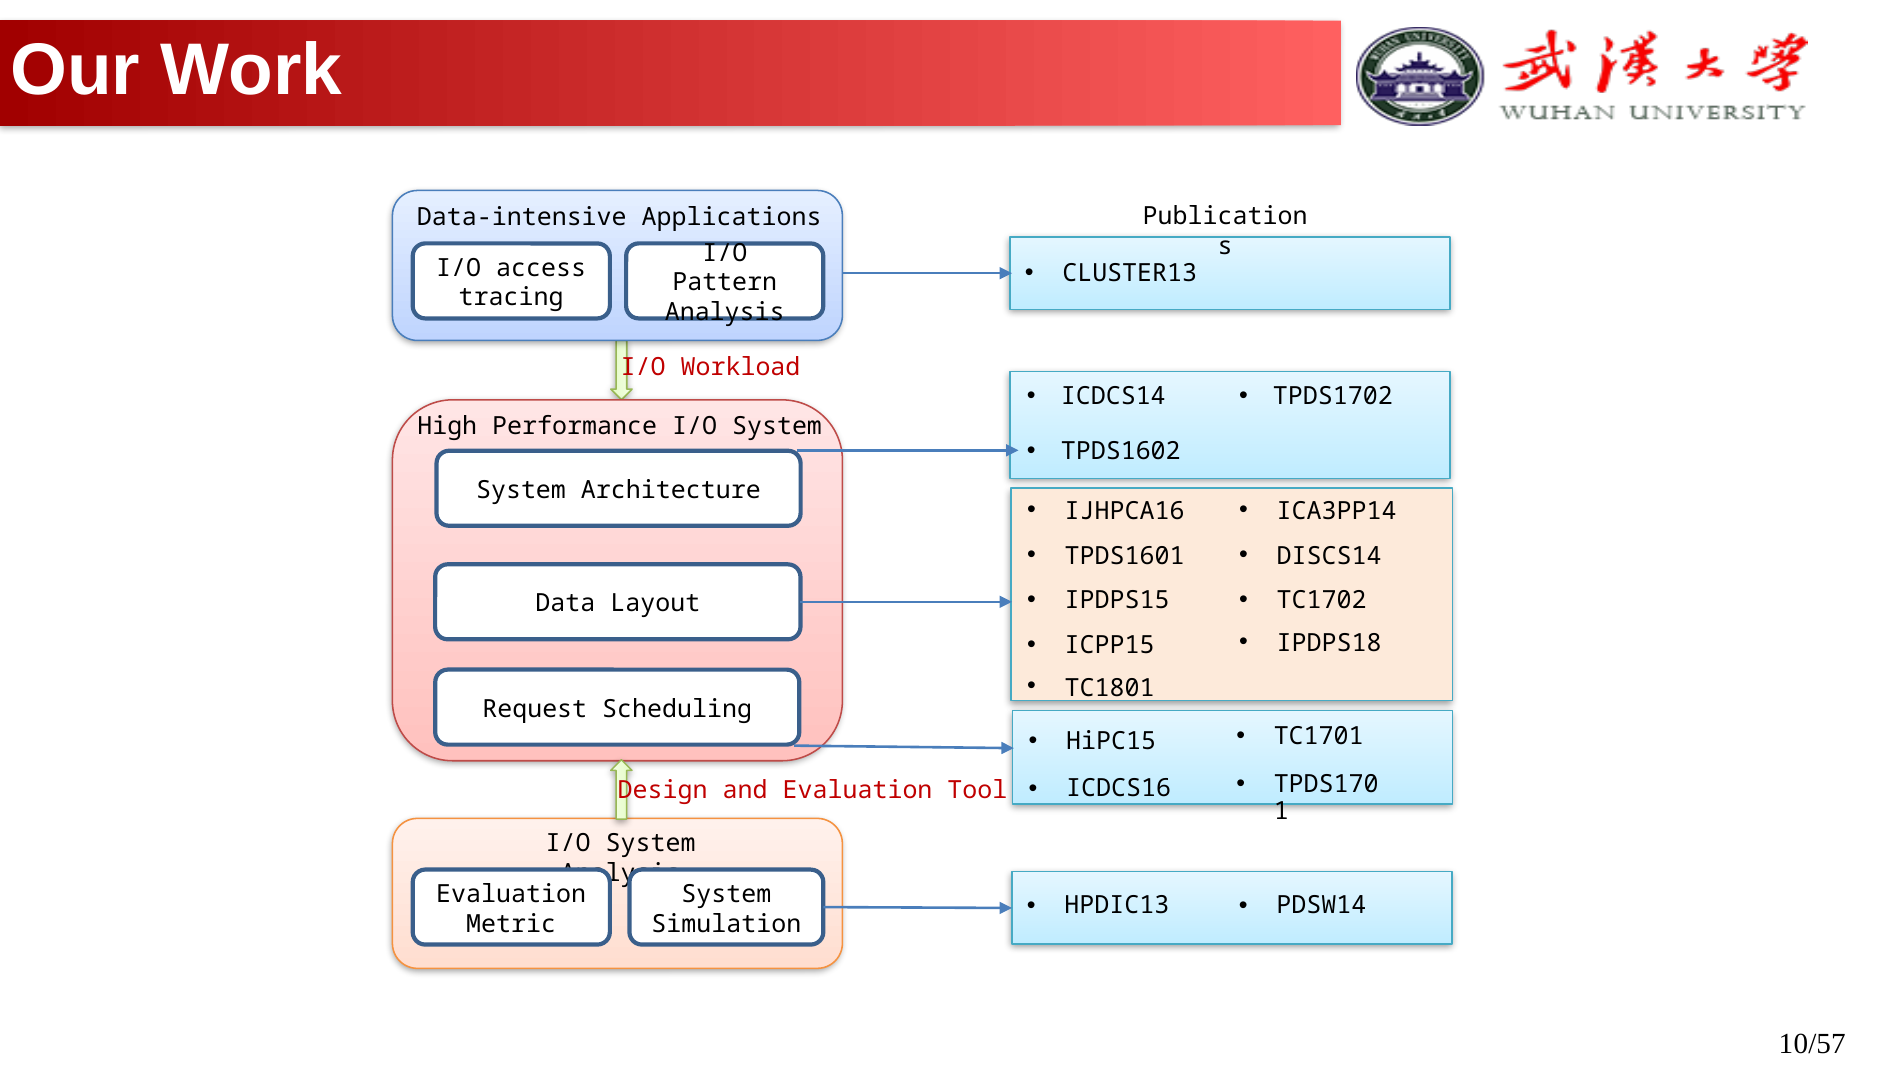

# Our Work

Publications
Data-intensive Applications

I/O access tracing
I/O Pattern Analysis
CLUSTER13
I/O Workload

ICDCS14
TPDS1602

TPDS1702

High Performance I/O System
System Architecture

IJHPCA16
TPDS1601
IPDPS15
ICPP15
TC1801

ICA3PP14
DISCS14
TC1702
IPDPS18
Data Layout
Request Scheduling

TC1701
TPDS1701
HiPC15
ICDCS16
 Design and Evaluation Tool

I/O System Analysis
Evaluation
Metric
System Simulation

HPDIC13
PDSW14